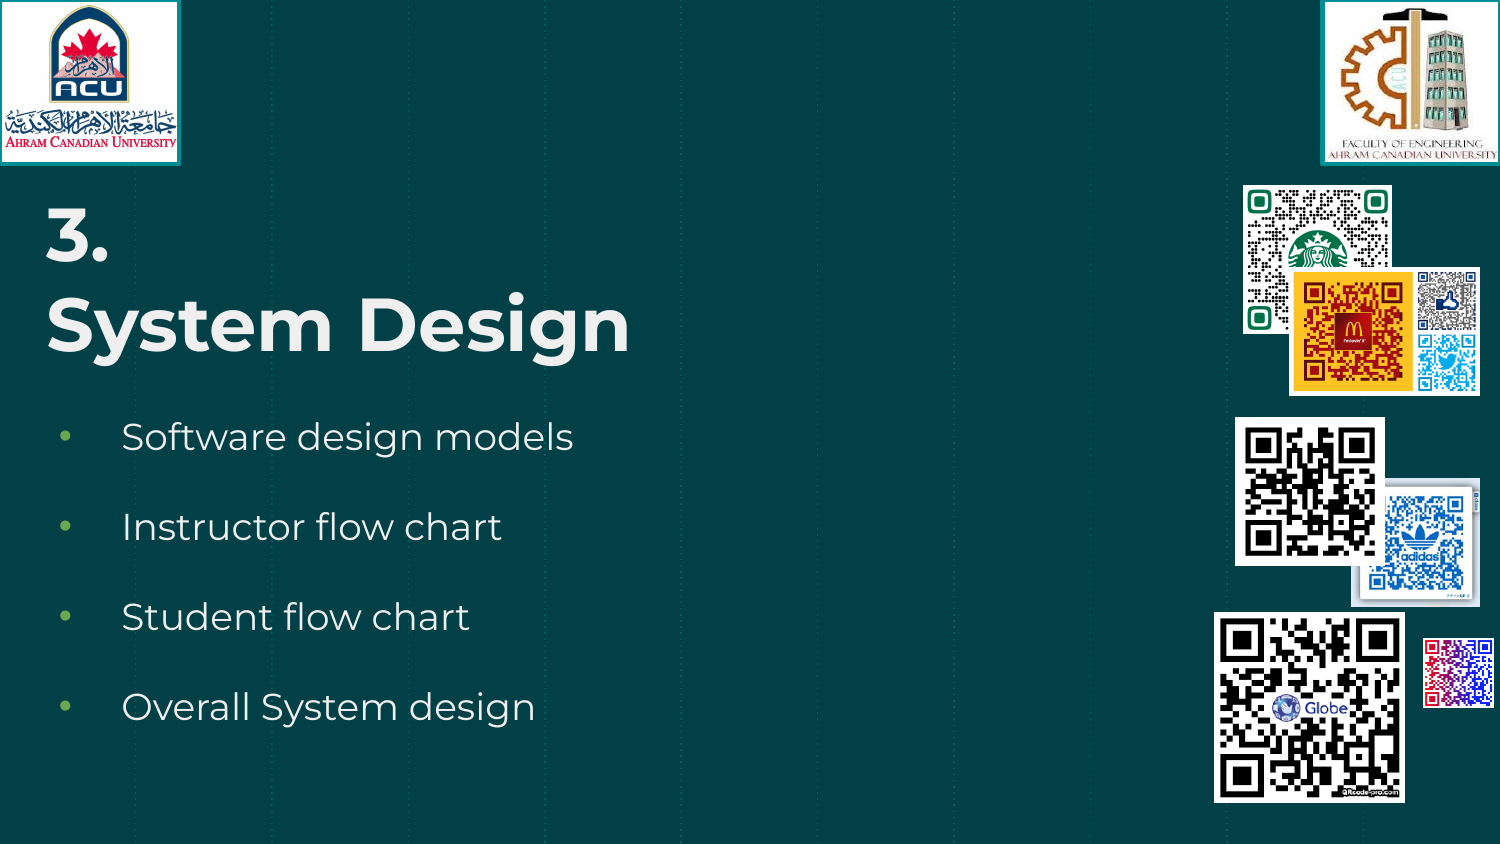

# 3. System Design
Software design models

Instructor flow chart

Student flow chart

Overall System design